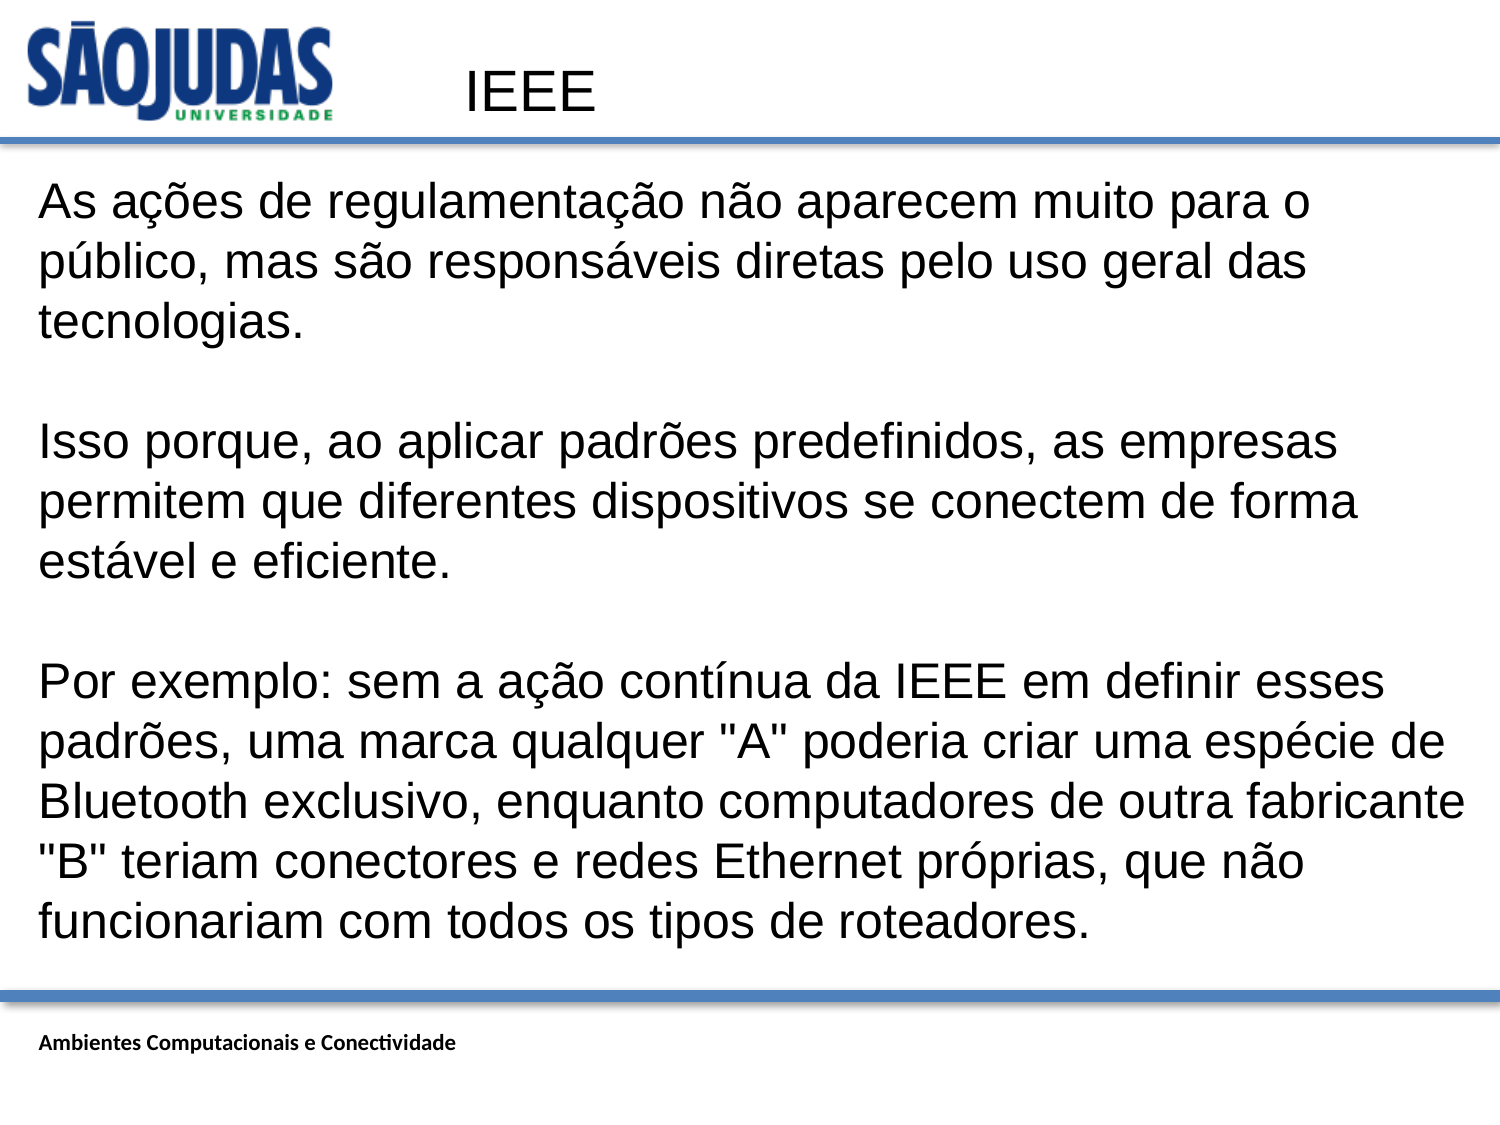

IEEE
As ações de regulamentação não aparecem muito para o público, mas são responsáveis diretas pelo uso geral das tecnologias.

Isso porque, ao aplicar padrões predefinidos, as empresas permitem que diferentes dispositivos se conectem de forma estável e eficiente.

Por exemplo: sem a ação contínua da IEEE em definir esses padrões, uma marca qualquer "A" poderia criar uma espécie de Bluetooth exclusivo, enquanto computadores de outra fabricante "B" teriam conectores e redes Ethernet próprias, que não funcionariam com todos os tipos de roteadores.